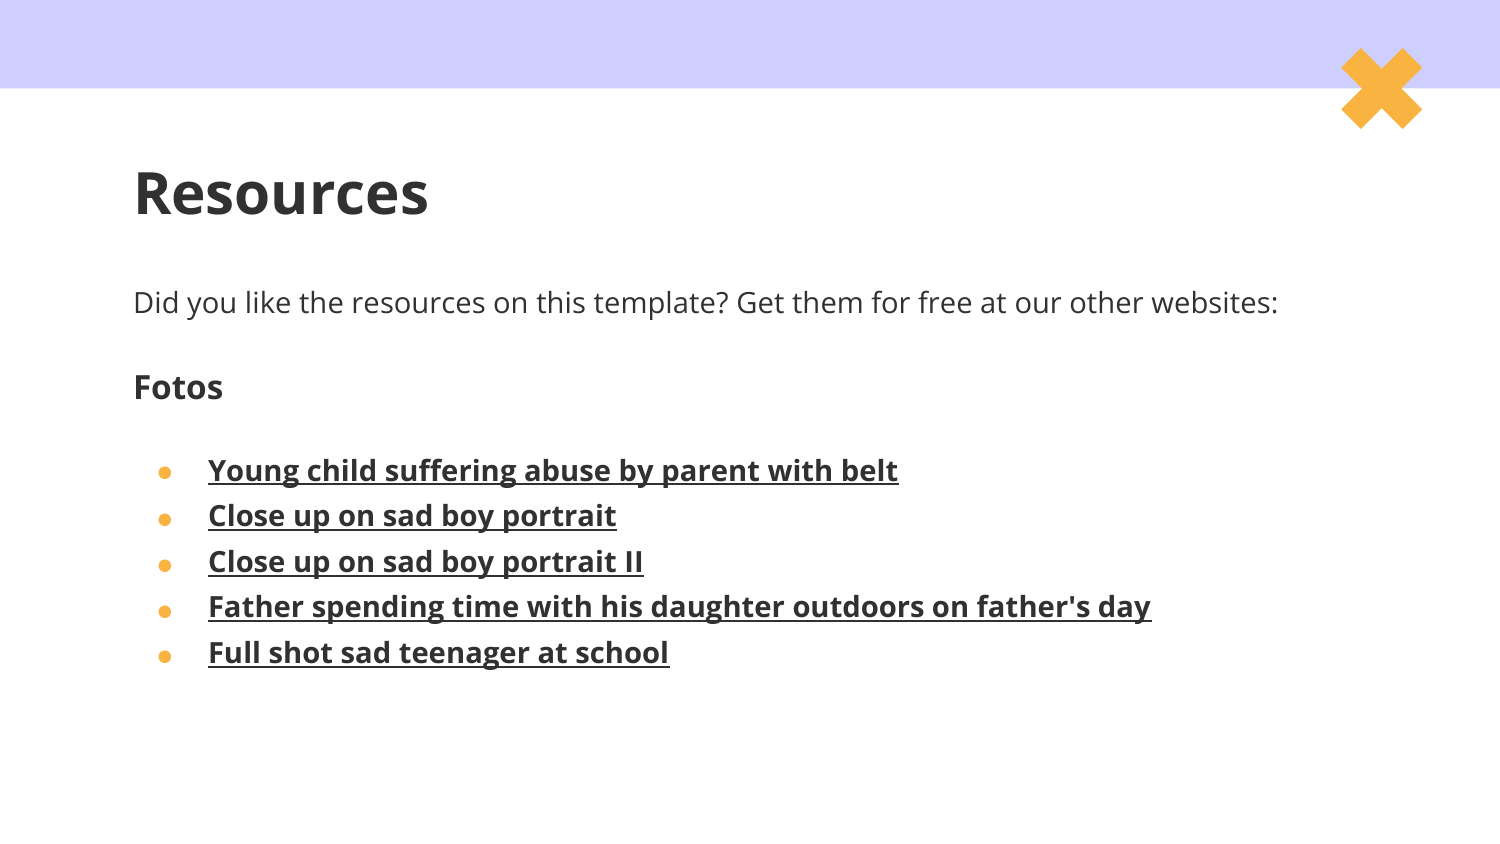

# Resources
Did you like the resources on this template? Get them for free at our other websites:

Fotos
Young child suffering abuse by parent with belt
Close up on sad boy portrait
Close up on sad boy portrait II
Father spending time with his daughter outdoors on father's day
Full shot sad teenager at school